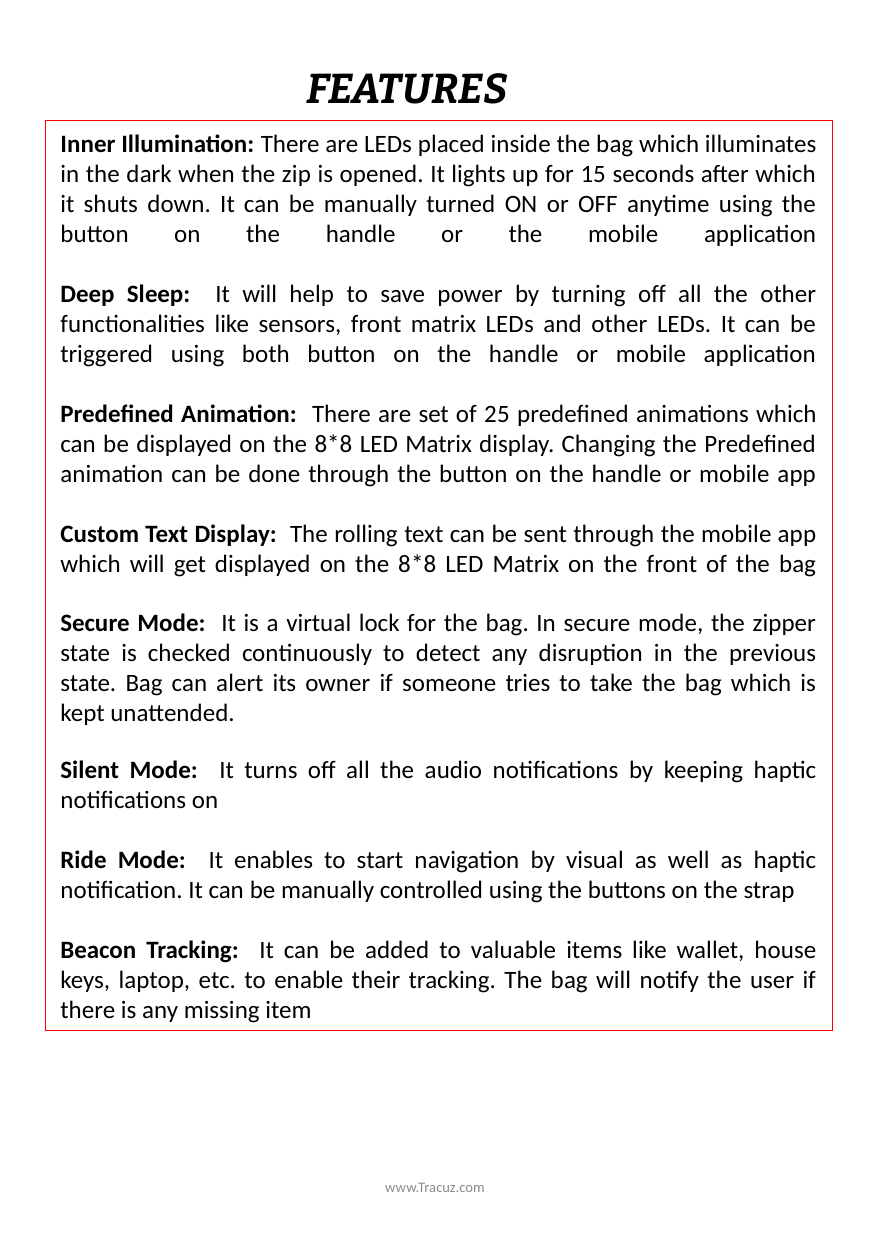

#
FEATURES
Inner Illumination: There are LEDs placed inside the bag which illuminates in the dark when the zip is opened. It lights up for 15 seconds after which it shuts down. It can be manually turned ON or OFF anytime using the button on the handle or the mobile application
Deep Sleep:  It will help to save power by turning off all the other functionalities like sensors, front matrix LEDs and other LEDs. It can be triggered using both button on the handle or mobile application
Predefined Animation:  There are set of 25 predefined animations which can be displayed on the 8*8 LED Matrix display. Changing the Predefined animation can be done through the button on the handle or mobile app
Custom Text Display:  The rolling text can be sent through the mobile app which will get displayed on the 8*8 LED Matrix on the front of the bag
Secure Mode:  It is a virtual lock for the bag. In secure mode, the zipper state is checked continuously to detect any disruption in the previous state. Bag can alert its owner if someone tries to take the bag which is kept unattended.
Silent Mode:  It turns off all the audio notifications by keeping haptic notifications on

Ride Mode:  It enables to start navigation by visual as well as haptic notification. It can be manually controlled using the buttons on the strap

Beacon Tracking:  It can be added to valuable items like wallet, house keys, laptop, etc. to enable their tracking. The bag will notify the user if there is any missing item

www.Tracuz.com